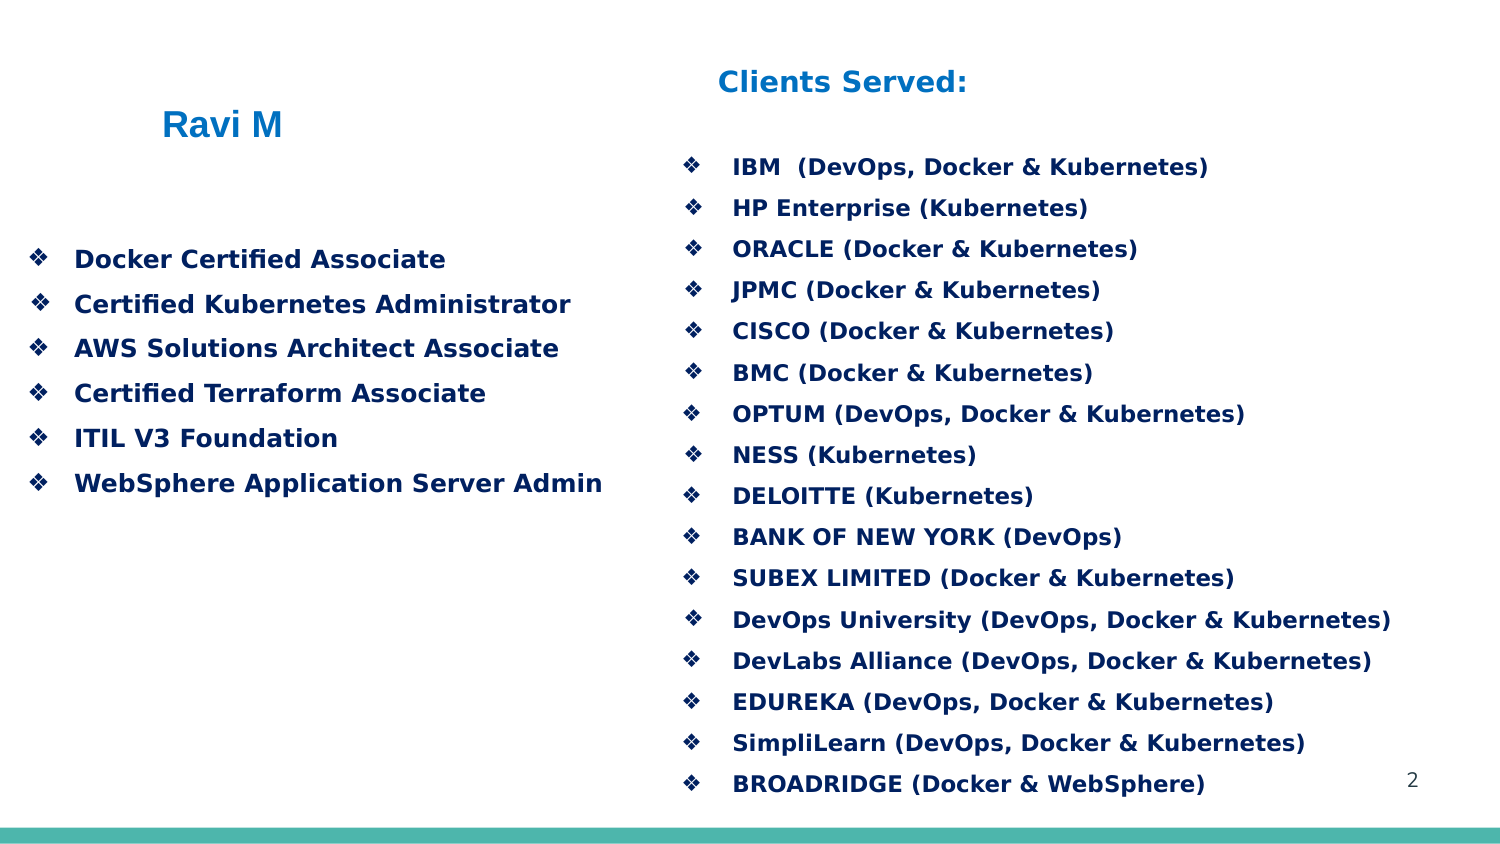

Ravi M

#
Clients Served:

IBM  (DevOps, Docker & Kubernetes)
HP Enterprise (Kubernetes)
ORACLE (Docker & Kubernetes)
JPMC (Docker & Kubernetes)
CISCO (Docker & Kubernetes)
BMC (Docker & Kubernetes)
OPTUM (DevOps, Docker & Kubernetes)
NESS (Kubernetes)
DELOITTE (Kubernetes)
BANK OF NEW YORK (DevOps)
SUBEX LIMITED (Docker & Kubernetes)
DevOps University (DevOps, Docker & Kubernetes)
DevLabs Alliance (DevOps, Docker & Kubernetes)
EDUREKA (DevOps, Docker & Kubernetes)
SimpliLearn (DevOps, Docker & Kubernetes)
BROADRIDGE (Docker & WebSphere)

Docker Certified Associate
Certified Kubernetes Administrator
AWS Solutions Architect Associate
Certified Terraform Associate
ITIL V3 Foundation
WebSphere Application Server Admin

2